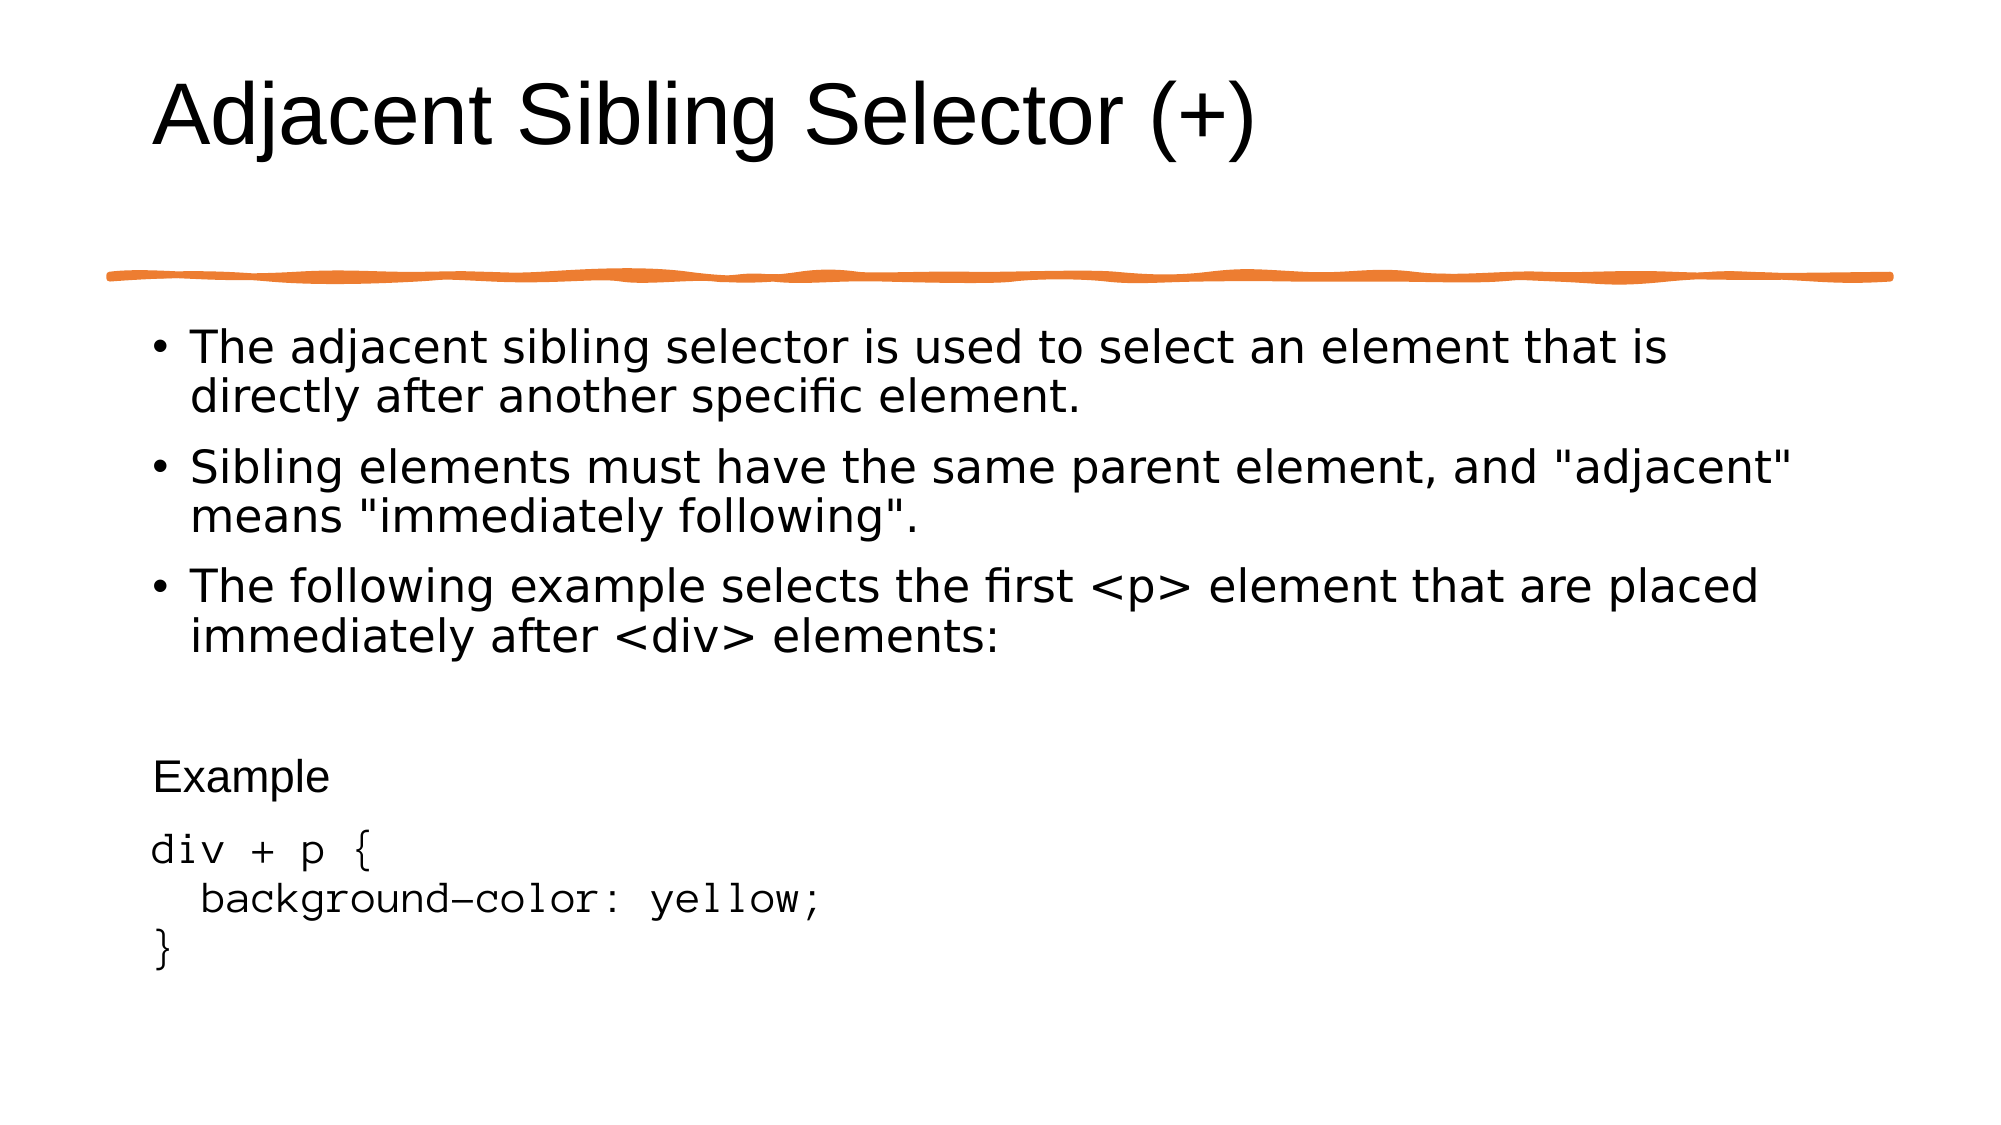

# Adjacent Sibling Selector (+)

The adjacent sibling selector is used to select an element that is directly after another specific element.
Sibling elements must have the same parent element, and "adjacent" means "immediately following".
The following example selects the first <p> element that are placed immediately after <div> elements:

Example
div + p {
  background-color: yellow;
}